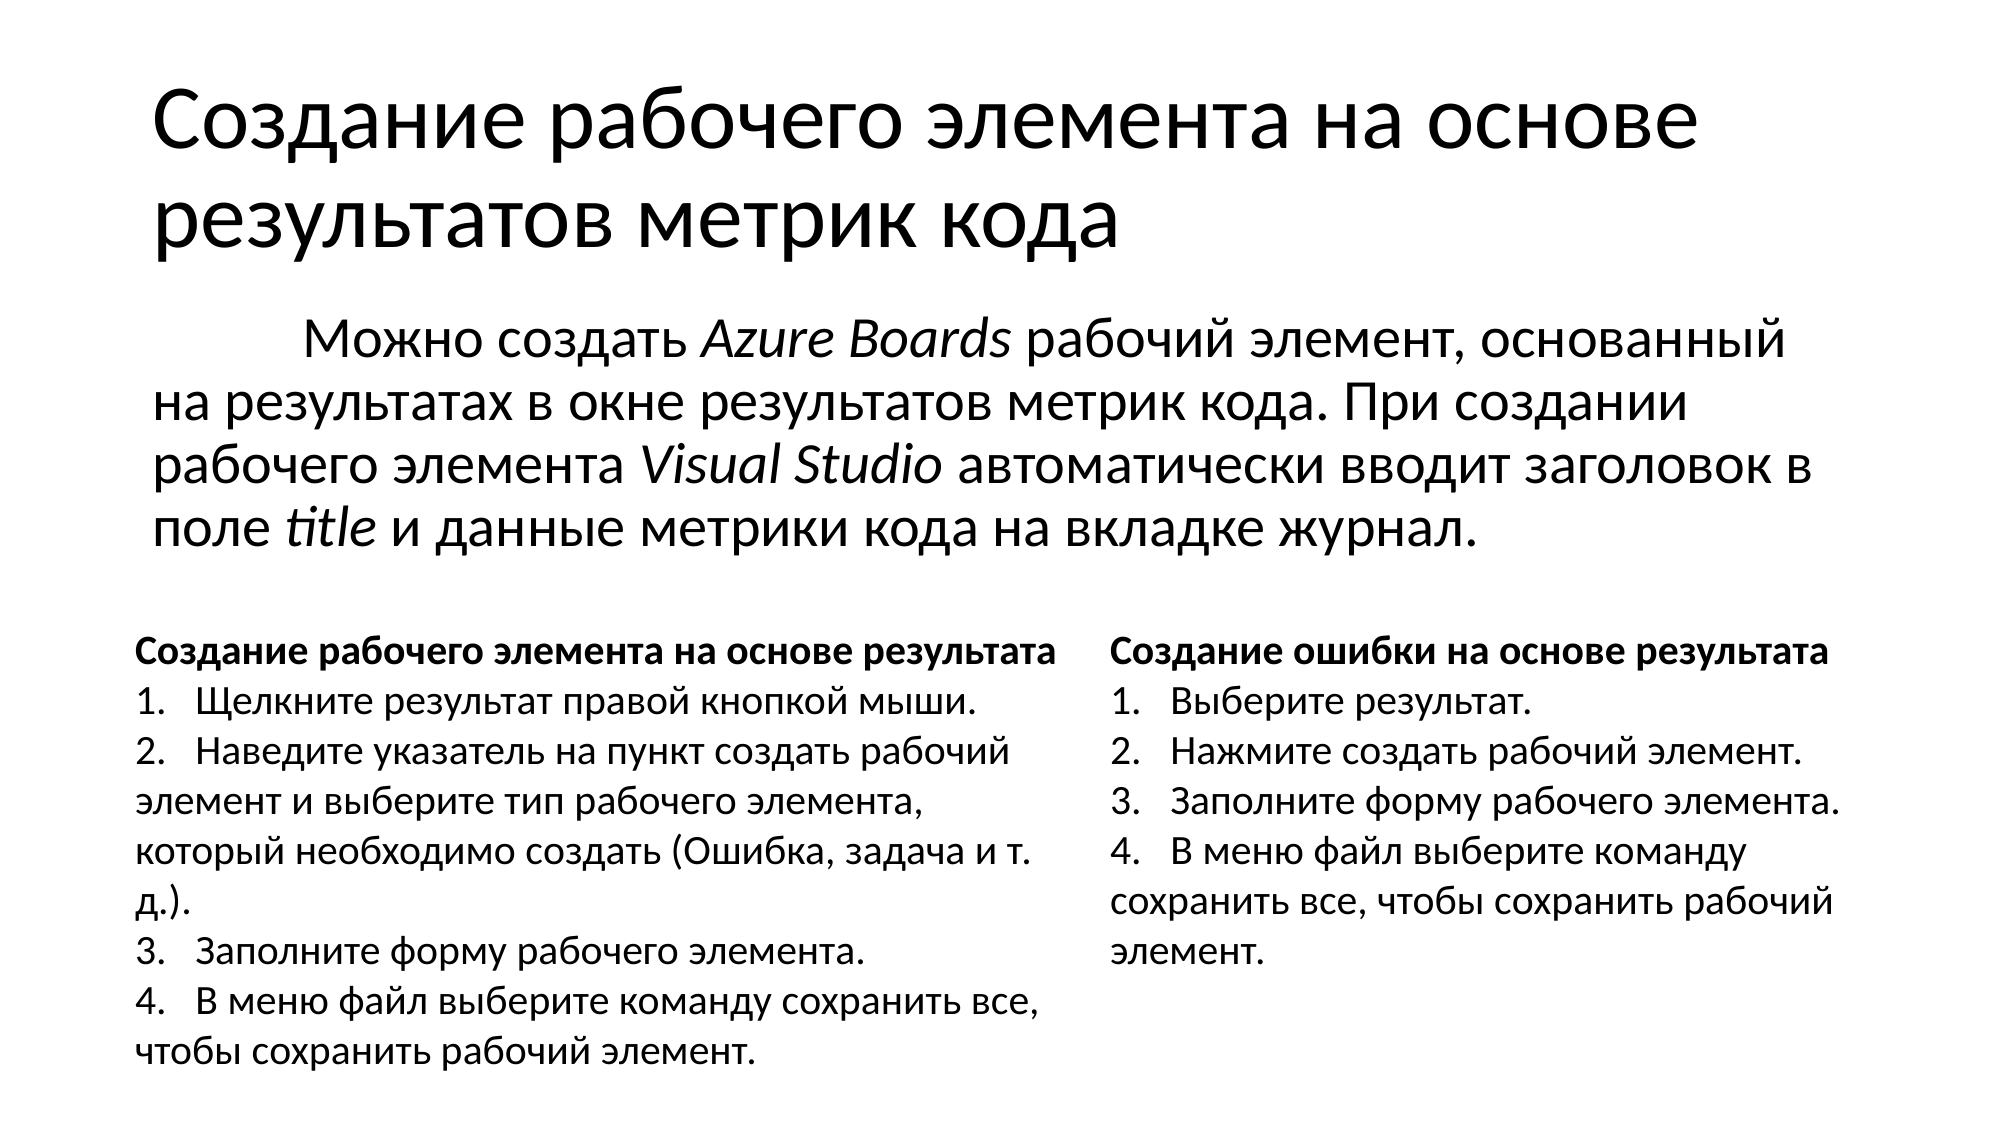

# Создание рабочего элемента на основе результатов метрик кода
	Можно создать Azure Boards рабочий элемент, основанный на результатах в окне результатов метрик кода. При создании рабочего элемента Visual Studio автоматически вводит заголовок в поле title и данные метрики кода на вкладке журнал.
Создание рабочего элемента на основе результата
1.   Щелкните результат правой кнопкой мыши.
2.   Наведите указатель на пункт создать рабочий элемент и выберите тип рабочего элемента, который необходимо создать (Ошибка, задача и т. д.).
3.   Заполните форму рабочего элемента.
4.   В меню файл выберите команду сохранить все, чтобы сохранить рабочий элемент.
Создание ошибки на основе результата
1.   Выберите результат.
2.   Нажмите создать рабочий элемент.
3.   Заполните форму рабочего элемента.
4.   В меню файл выберите команду сохранить все, чтобы сохранить рабочий элемент.